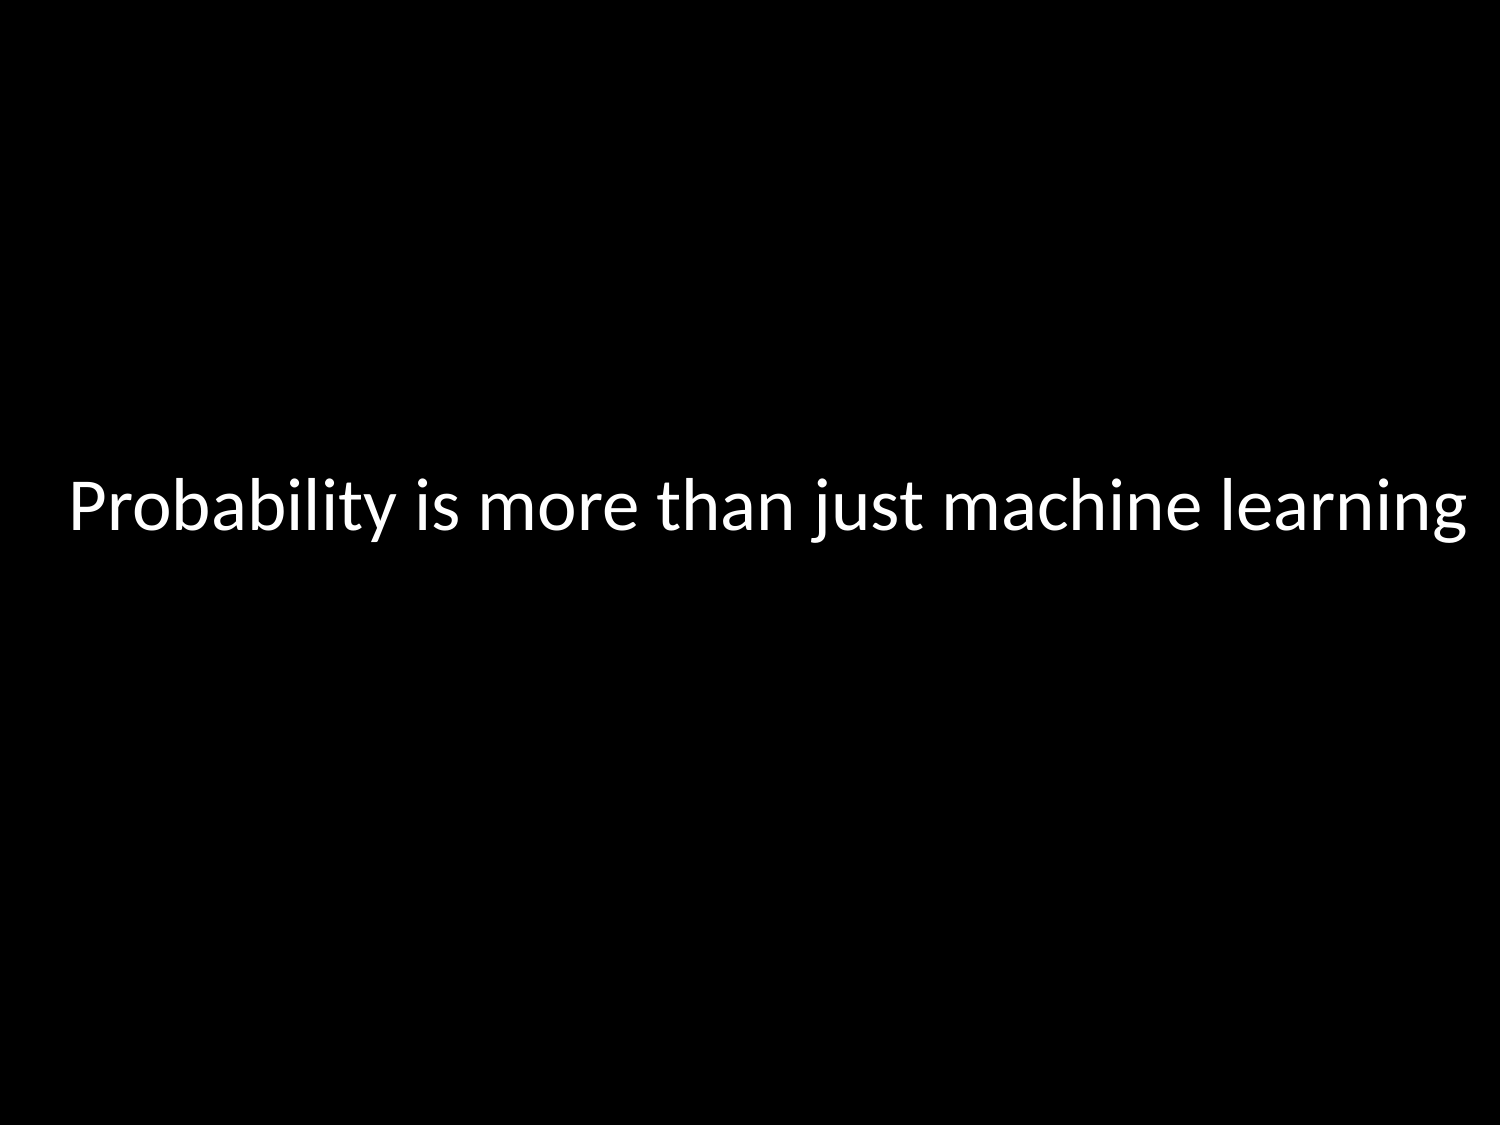

Probability is more than just machine learning